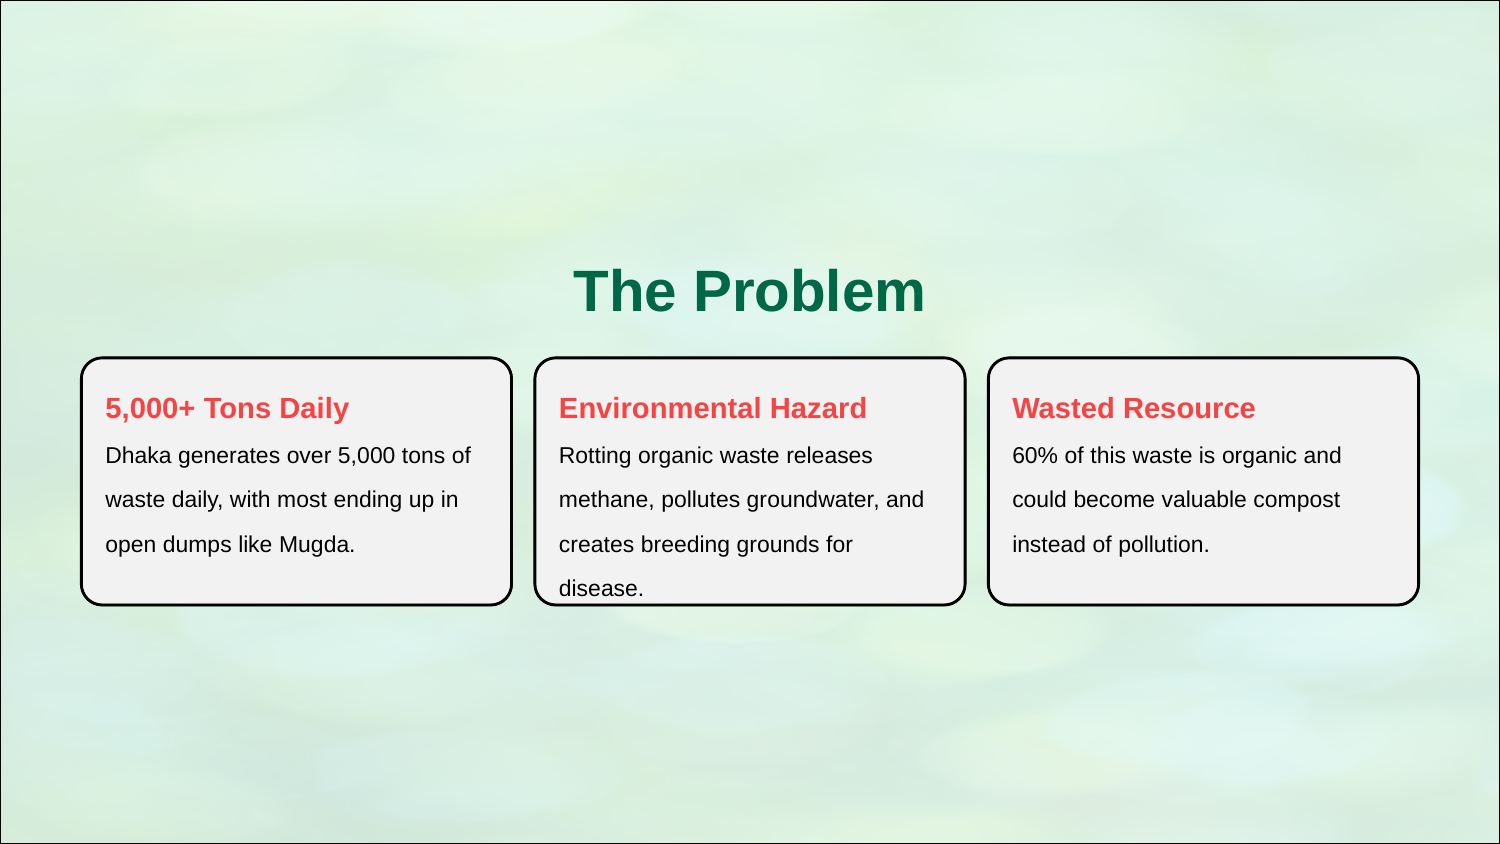

The Problem

5,000+ Tons Daily
Environmental Hazard
Wasted Resource
Dhaka generates over 5,000 tons of waste daily, with most ending up in open dumps like Mugda.
Rotting organic waste releases methane, pollutes groundwater, and creates breeding grounds for disease.
60% of this waste is organic and could become valuable compost instead of pollution.